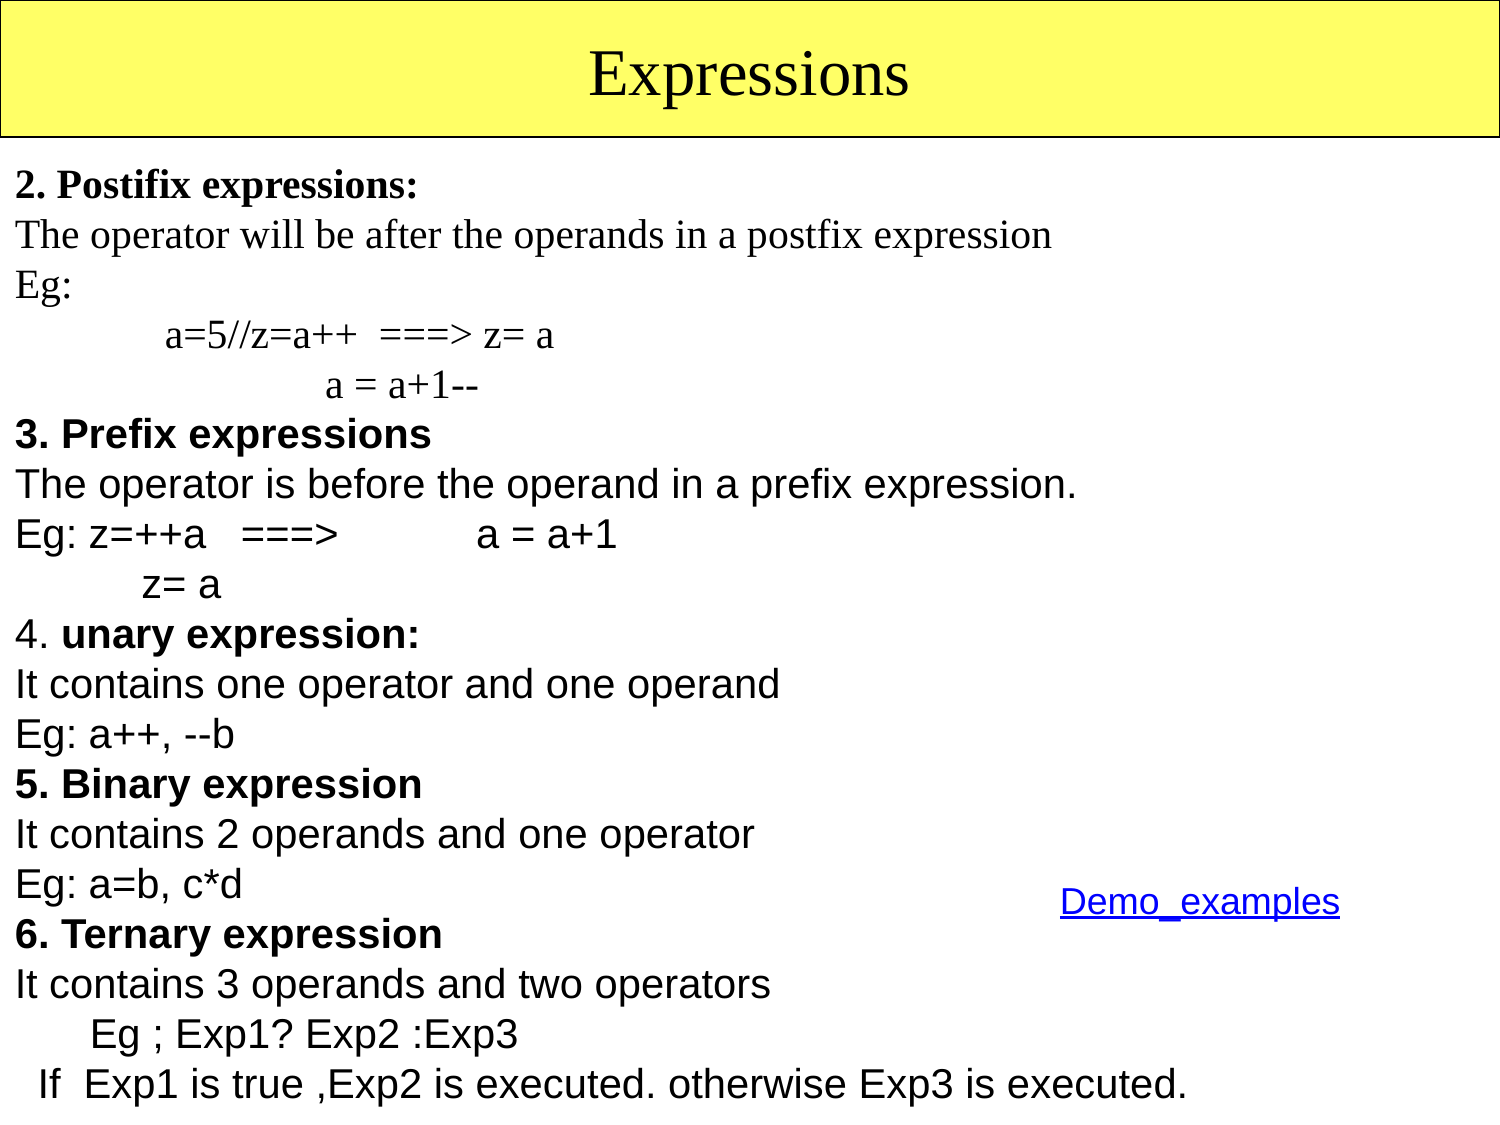

Expressions
2. Postifix expressions:
The operator will be after the operands in a postfix expression
Eg:
	a=5//z=a++  ===> z= a
		 a = a+1--
3. Prefix expressions
The operator is before the operand in a prefix expression.
Eg: z=++a   ===>  	 a = a+1
           z= a
4. unary expression:
It contains one operator and one operand
Eg: a++, --b
5. Binary expression
It contains 2 operands and one operator
Eg: a=b, c*d
6. Ternary expression
It contains 3 operands and two operators
Eg ; Exp1? Exp2 :Exp3
  If  Exp1 is true ,Exp2 is executed. otherwise Exp3 is executed.

Demo_examples